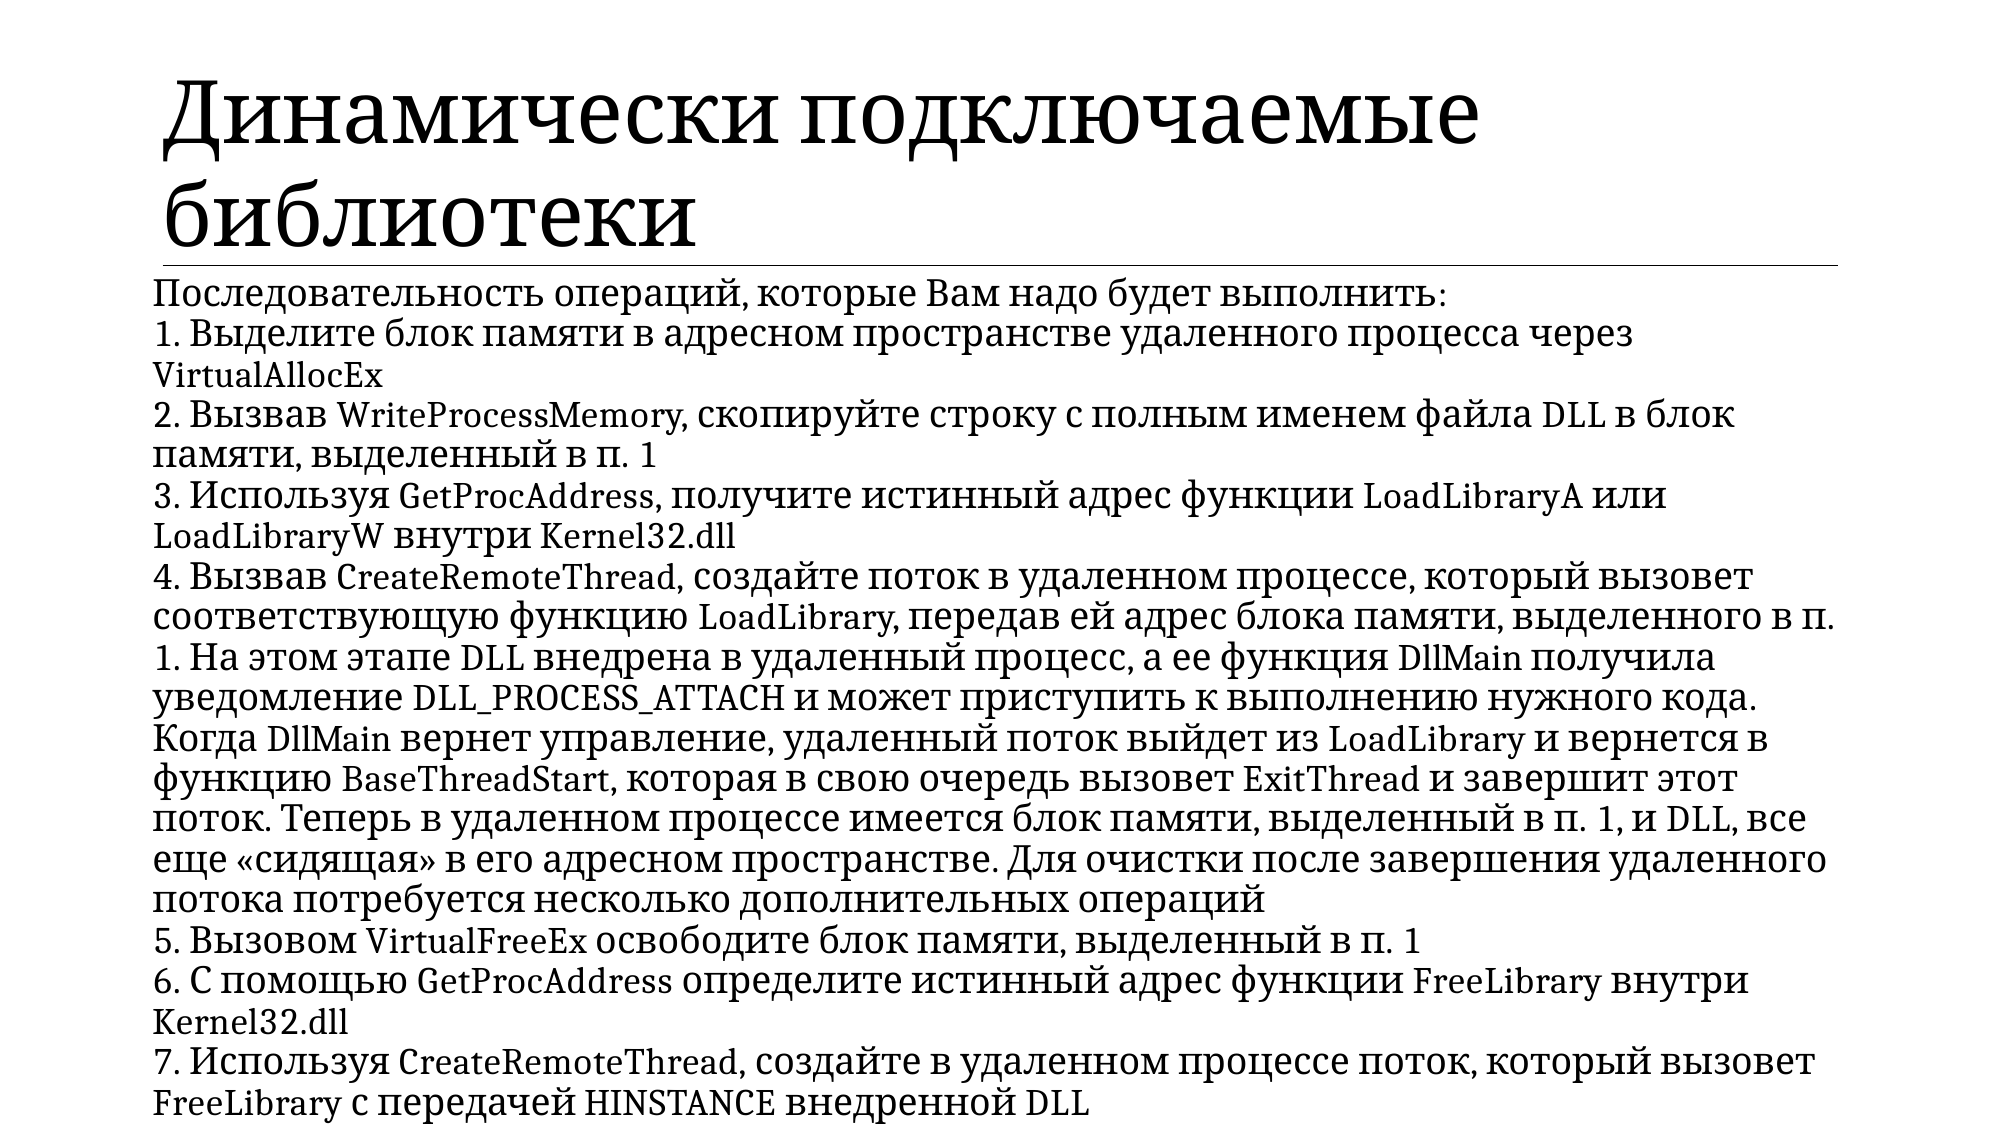

| Динамически подключаемые библиотеки |
| --- |
Последовательность операций, которые Вам надо будет выполнить:
1. Выделите блок памяти в адресном пространстве удаленного процесса через VirtualAllocEx
2. Вызвав WriteProcessMemory, скопируйте строку с полным именем файла DLL в блок памяти, выделенный в п. 1
3. Используя GetProcAddress, получите истинный адрес функции LoadLibraryA или LoadLibraryW внутри Kernel32.dll
4. Вызвав CreateRemoteThread, создайте поток в удаленном процессе, который вызовет соответствующую функцию LoadLibrary, передав ей адрес блока памяти, выделенного в п. 1. На этом этапе DLL внедрена в удаленный процесс, а ее функция DllMain получила уведомление DLL_PROCESS_ATTACH и может приступить к выполнению нужного кода. Когда DllMain вернет управление, удаленный поток выйдет из LoadLibrary и вернется в функцию BaseThreadStart, которая в свою очередь вызовет ExitThread и завершит этот поток. Теперь в удаленном процессе имеется блок памяти, выделенный в п. 1, и DLL, все еще «сидящая» в его адресном пространстве. Для очистки после завершения удаленного потока потребуется несколько дополнительных операций
5. Вызовом VirtualFreeEx освободите блок памяти, выделенный в п. 1
6. С помощью GetProcAddress определите истинный адрес функции FreeLibrary внутри Kernel32.dll
7. Используя CreateRemoteThread, создайте в удаленном процессе поток, который вызовет FreeLibrary с передачей HINSTANCE внедренной DLL